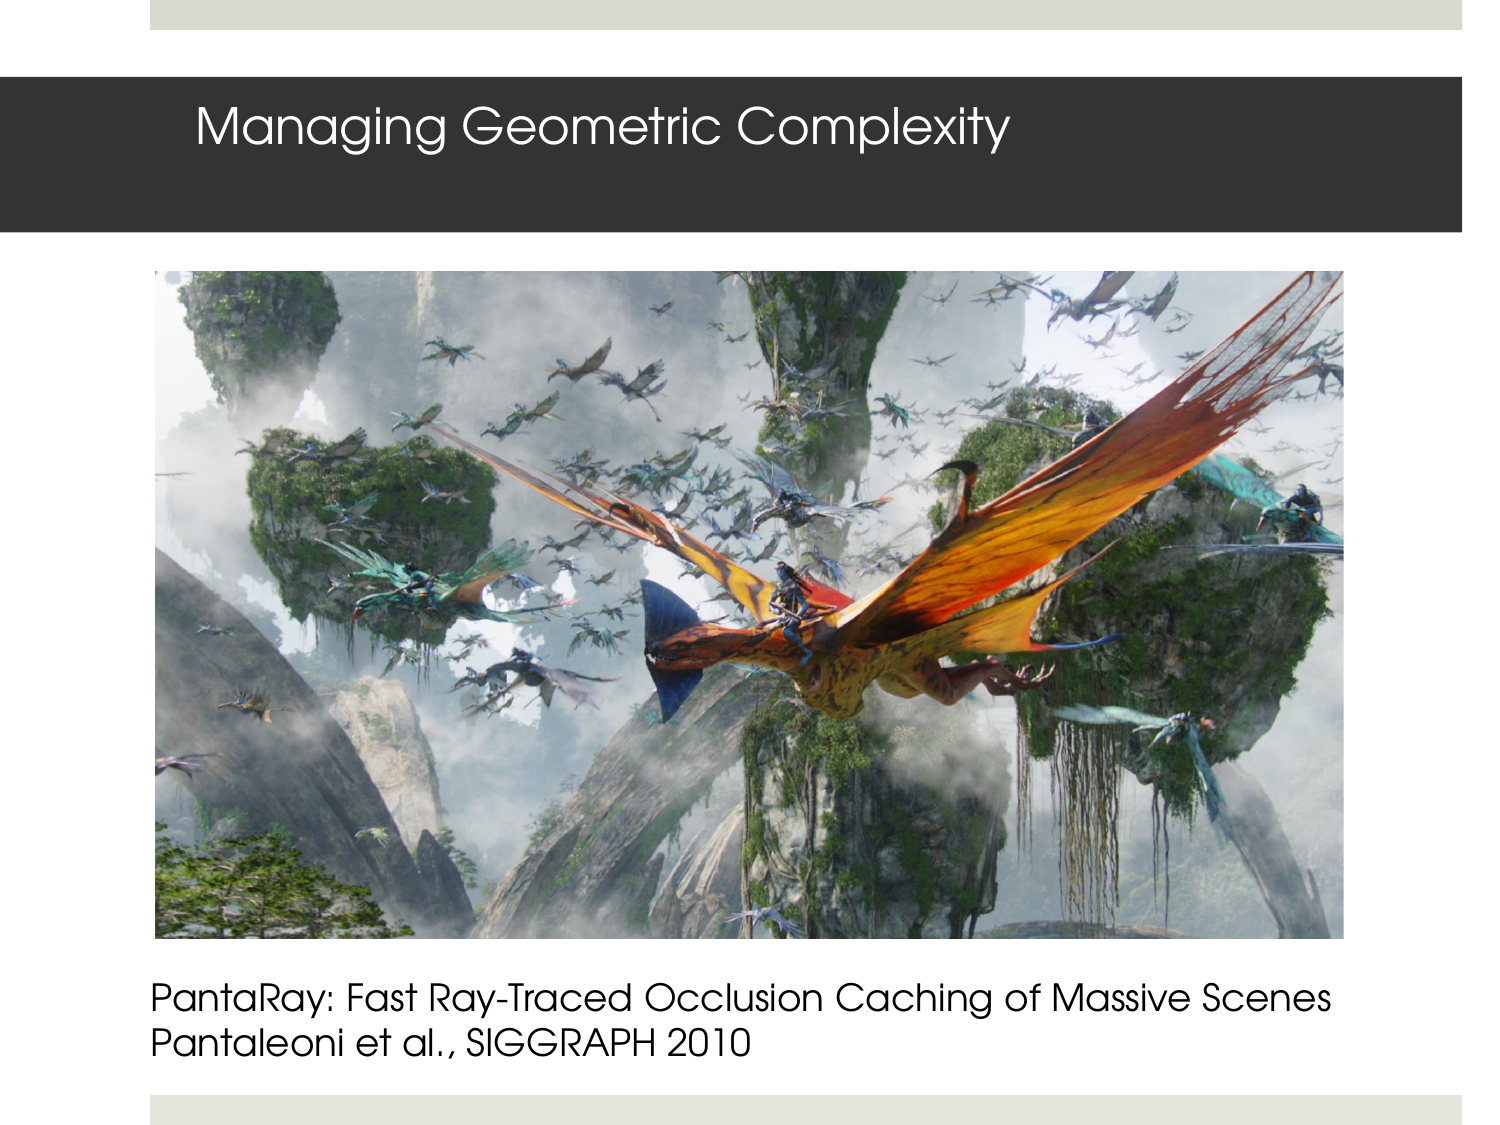

# Managing Geometric Complexity

PantaRay: Fast Ray-Traced Occlusion Caching of Massive Scenes Pantaleoni et al., SIGGRAPH 2010